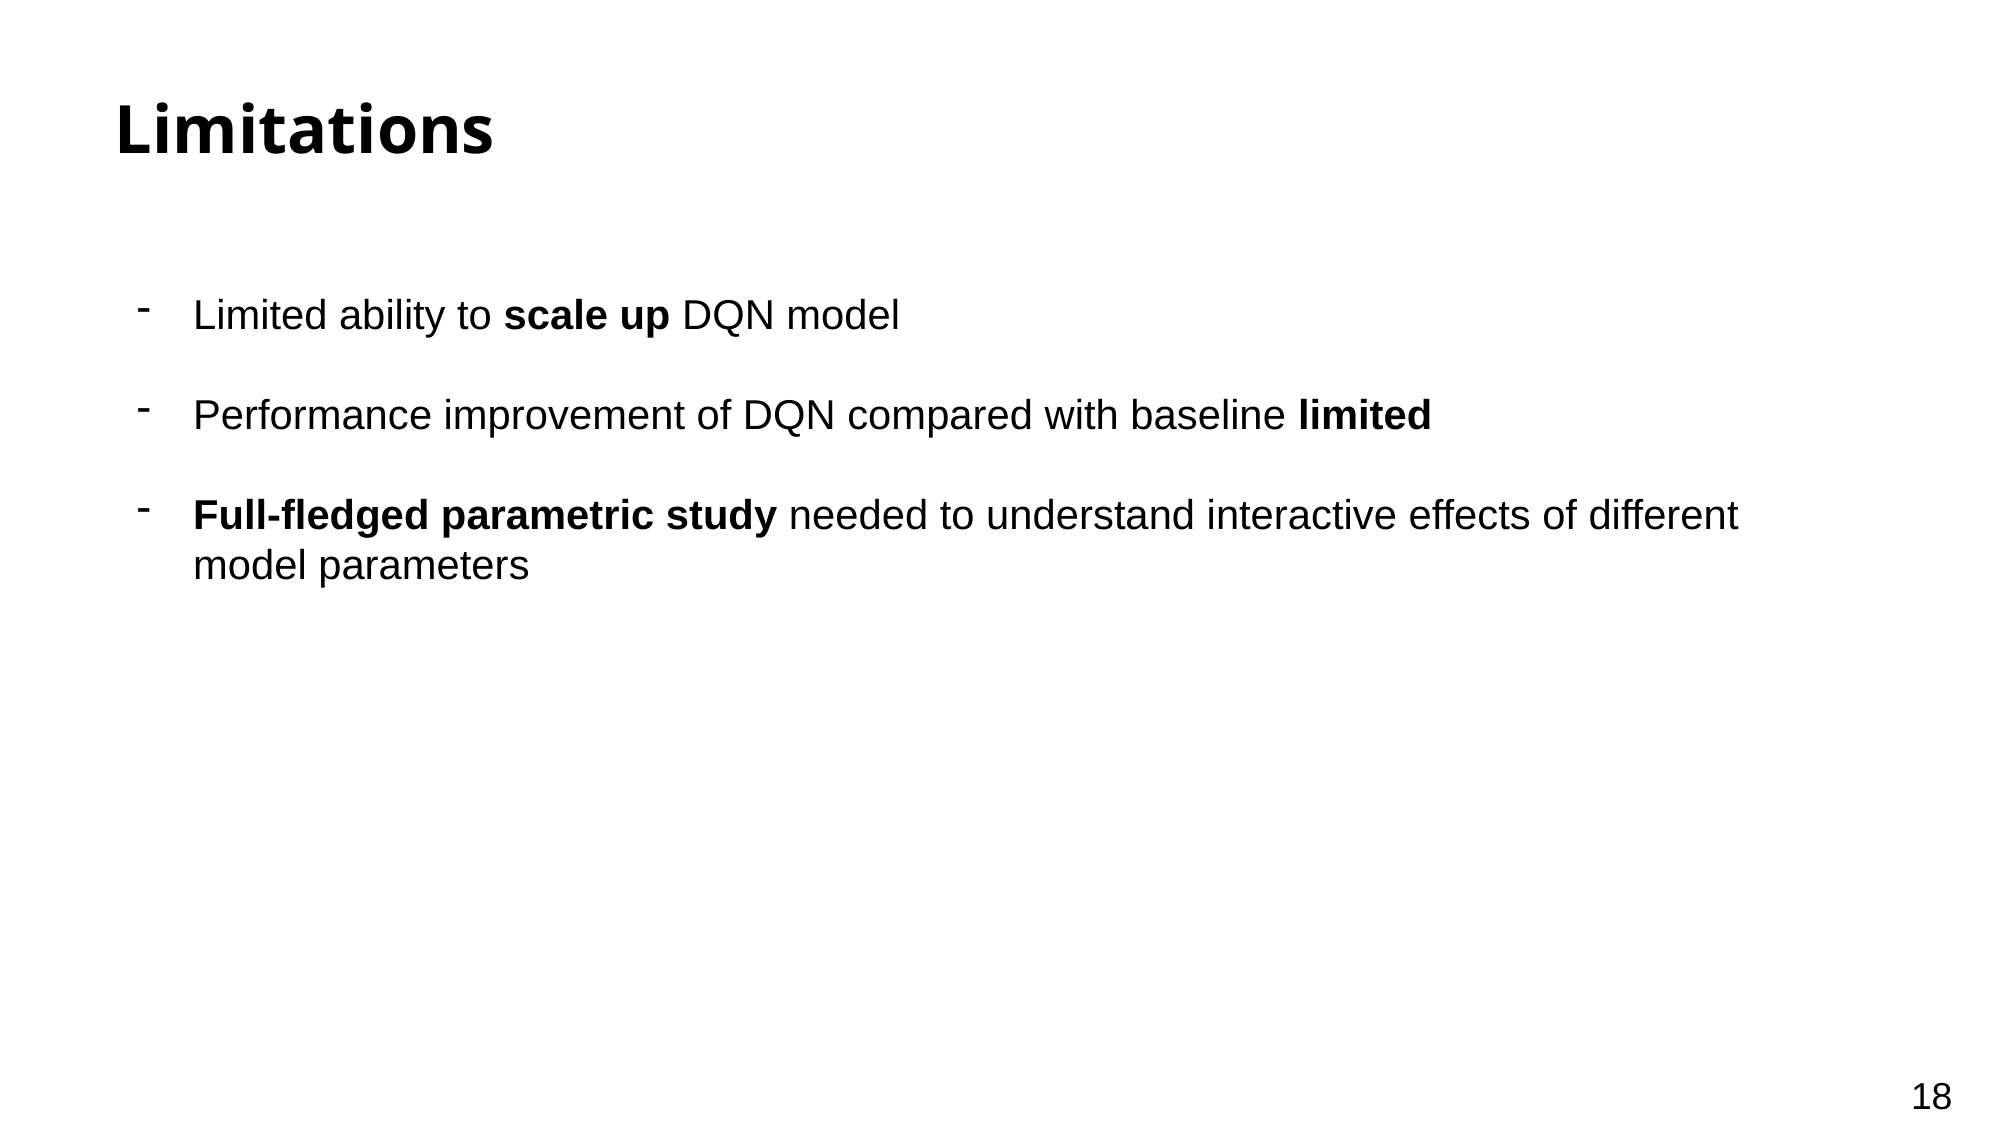

# Limitations
Limited ability to scale up DQN model

Performance improvement of DQN compared with baseline limited

Full-fledged parametric study needed to understand interactive effects of different model parameters
18